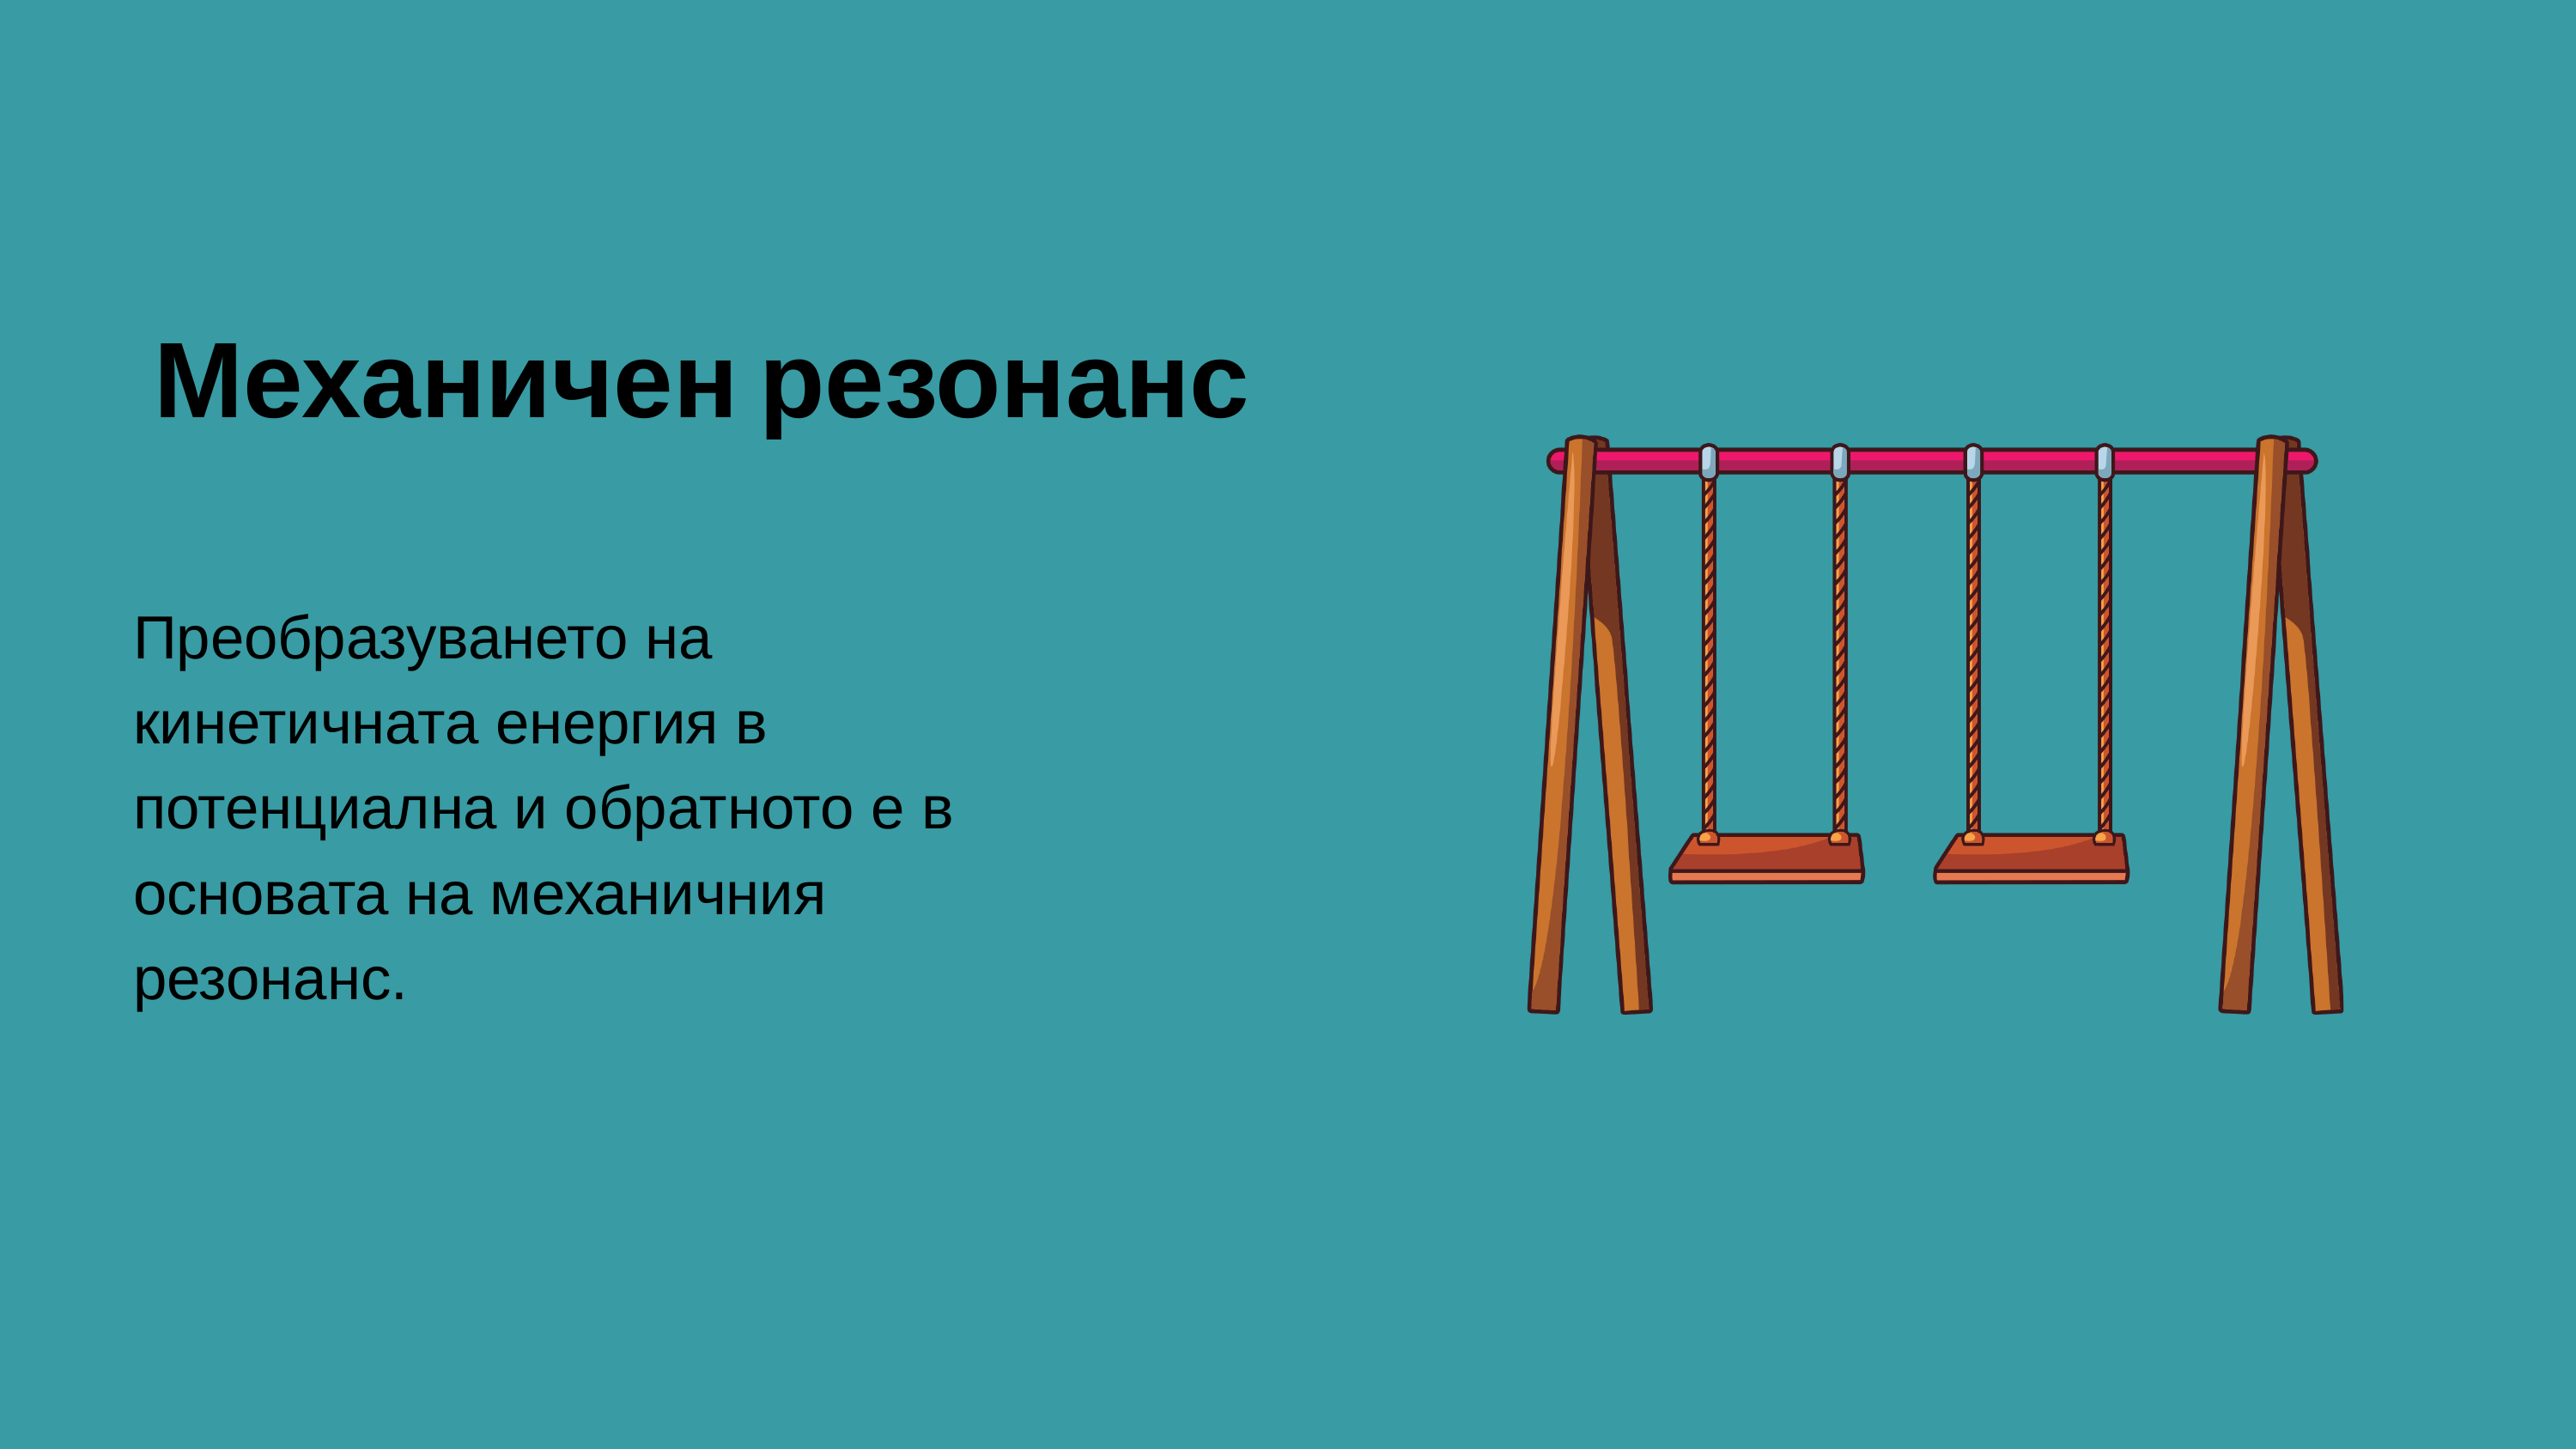

Механичен резонанс

Преобразуването на кинетичната енергия в потенциална и обратното е в основата на механичния резонанс.